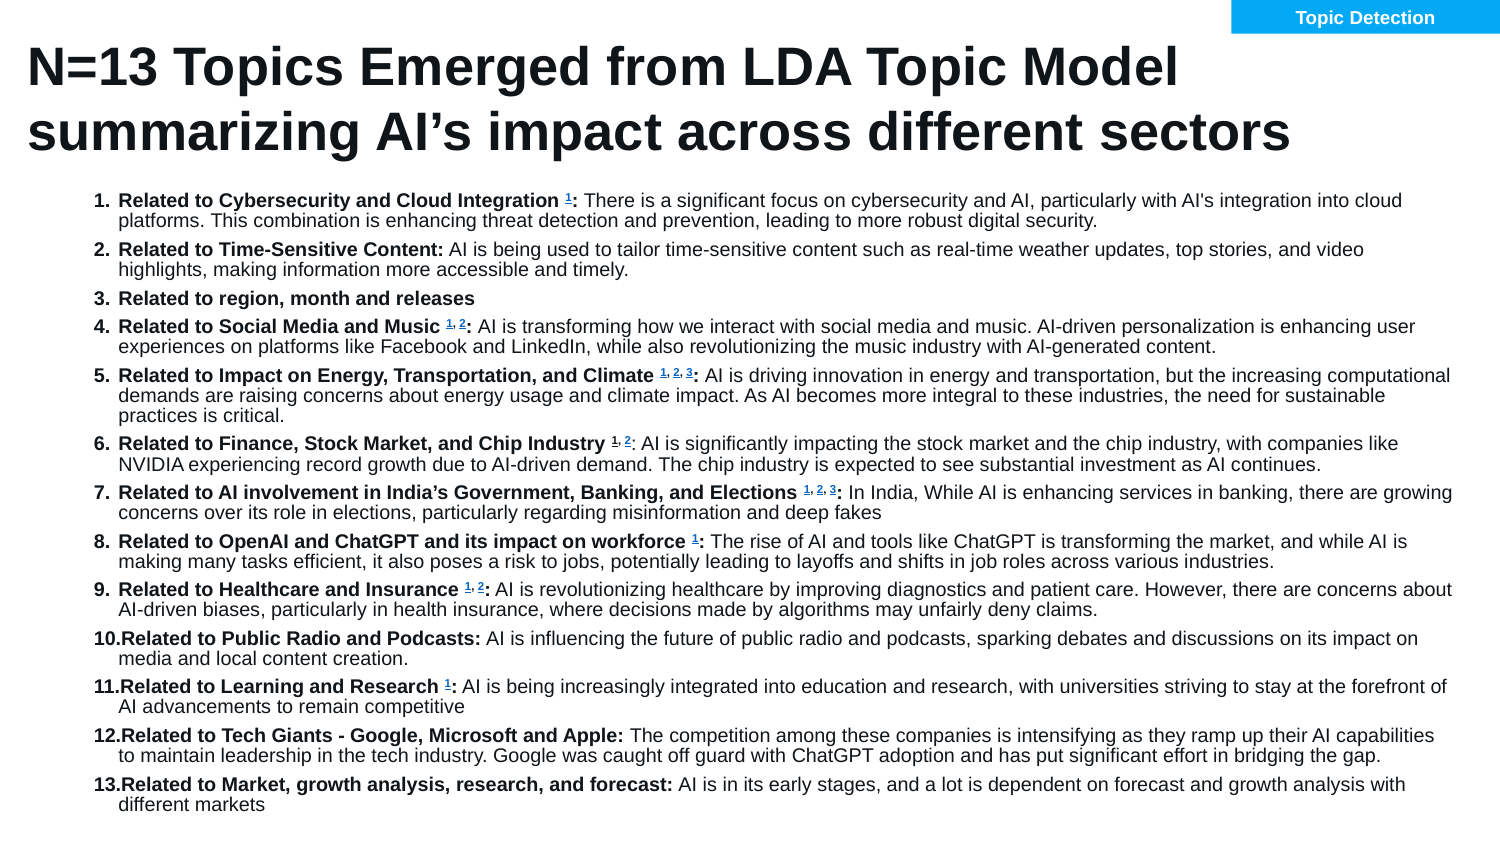

Topic Detection
N=13 Topics Emerged from LDA Topic Model summarizing AI’s impact across different sectors

Related to Cybersecurity and Cloud Integration 1: There is a significant focus on cybersecurity and AI, particularly with AI's integration into cloud platforms. This combination is enhancing threat detection and prevention, leading to more robust digital security.
Related to Time-Sensitive Content: AI is being used to tailor time-sensitive content such as real-time weather updates, top stories, and video highlights, making information more accessible and timely.
Related to region, month and releases
Related to Social Media and Music 1, 2: AI is transforming how we interact with social media and music. AI-driven personalization is enhancing user experiences on platforms like Facebook and LinkedIn, while also revolutionizing the music industry with AI-generated content.
Related to Impact on Energy, Transportation, and Climate 1, 2, 3: AI is driving innovation in energy and transportation, but the increasing computational demands are raising concerns about energy usage and climate impact. As AI becomes more integral to these industries, the need for sustainable practices is critical.
Related to Finance, Stock Market, and Chip Industry 1, 2: AI is significantly impacting the stock market and the chip industry, with companies like NVIDIA experiencing record growth due to AI-driven demand. The chip industry is expected to see substantial investment as AI continues.
Related to AI involvement in India’s Government, Banking, and Elections 1, 2, 3: In India, While AI is enhancing services in banking, there are growing concerns over its role in elections, particularly regarding misinformation and deep fakes
Related to OpenAI and ChatGPT and its impact on workforce 1: The rise of AI and tools like ChatGPT is transforming the market, and while AI is making many tasks efficient, it also poses a risk to jobs, potentially leading to layoffs and shifts in job roles across various industries.
Related to Healthcare and Insurance 1, 2: AI is revolutionizing healthcare by improving diagnostics and patient care. However, there are concerns about AI-driven biases, particularly in health insurance, where decisions made by algorithms may unfairly deny claims.
Related to Public Radio and Podcasts: AI is influencing the future of public radio and podcasts, sparking debates and discussions on its impact on media and local content creation.
Related to Learning and Research 1: AI is being increasingly integrated into education and research, with universities striving to stay at the forefront of AI advancements to remain competitive
Related to Tech Giants - Google, Microsoft and Apple: The competition among these companies is intensifying as they ramp up their AI capabilities to maintain leadership in the tech industry. Google was caught off guard with ChatGPT adoption and has put significant effort in bridging the gap.
Related to Market, growth analysis, research, and forecast: AI is in its early stages, and a lot is dependent on forecast and growth analysis with different markets